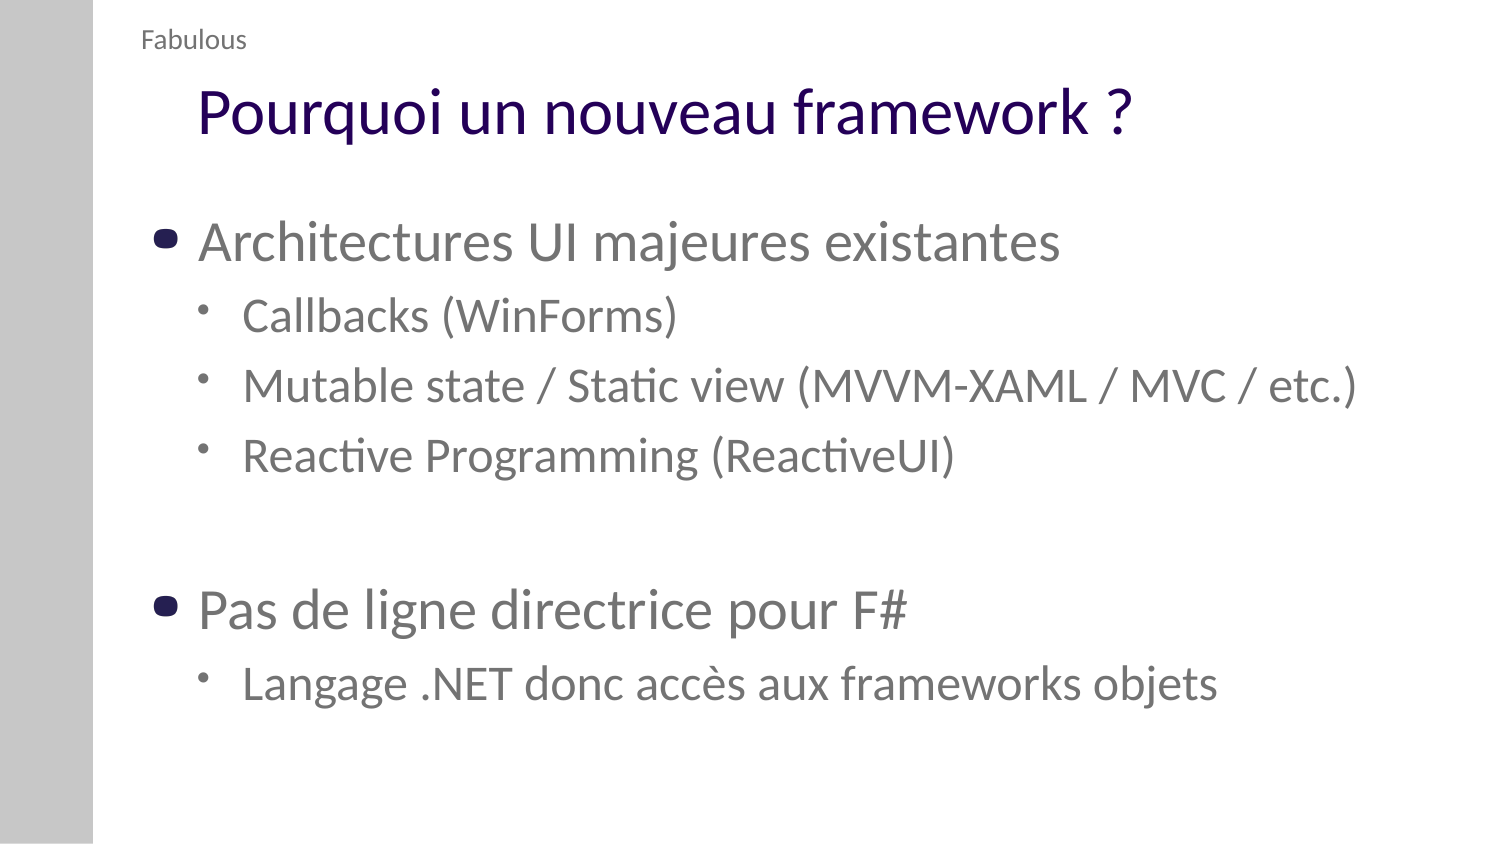

Fabulous
# Pourquoi un nouveau framework ?
Architectures UI majeures existantes
Callbacks (WinForms)
Mutable state / Static view (MVVM-XAML / MVC / etc.)
Reactive Programming (ReactiveUI)

Pas de ligne directrice pour F#
Langage .NET donc accès aux frameworks objets